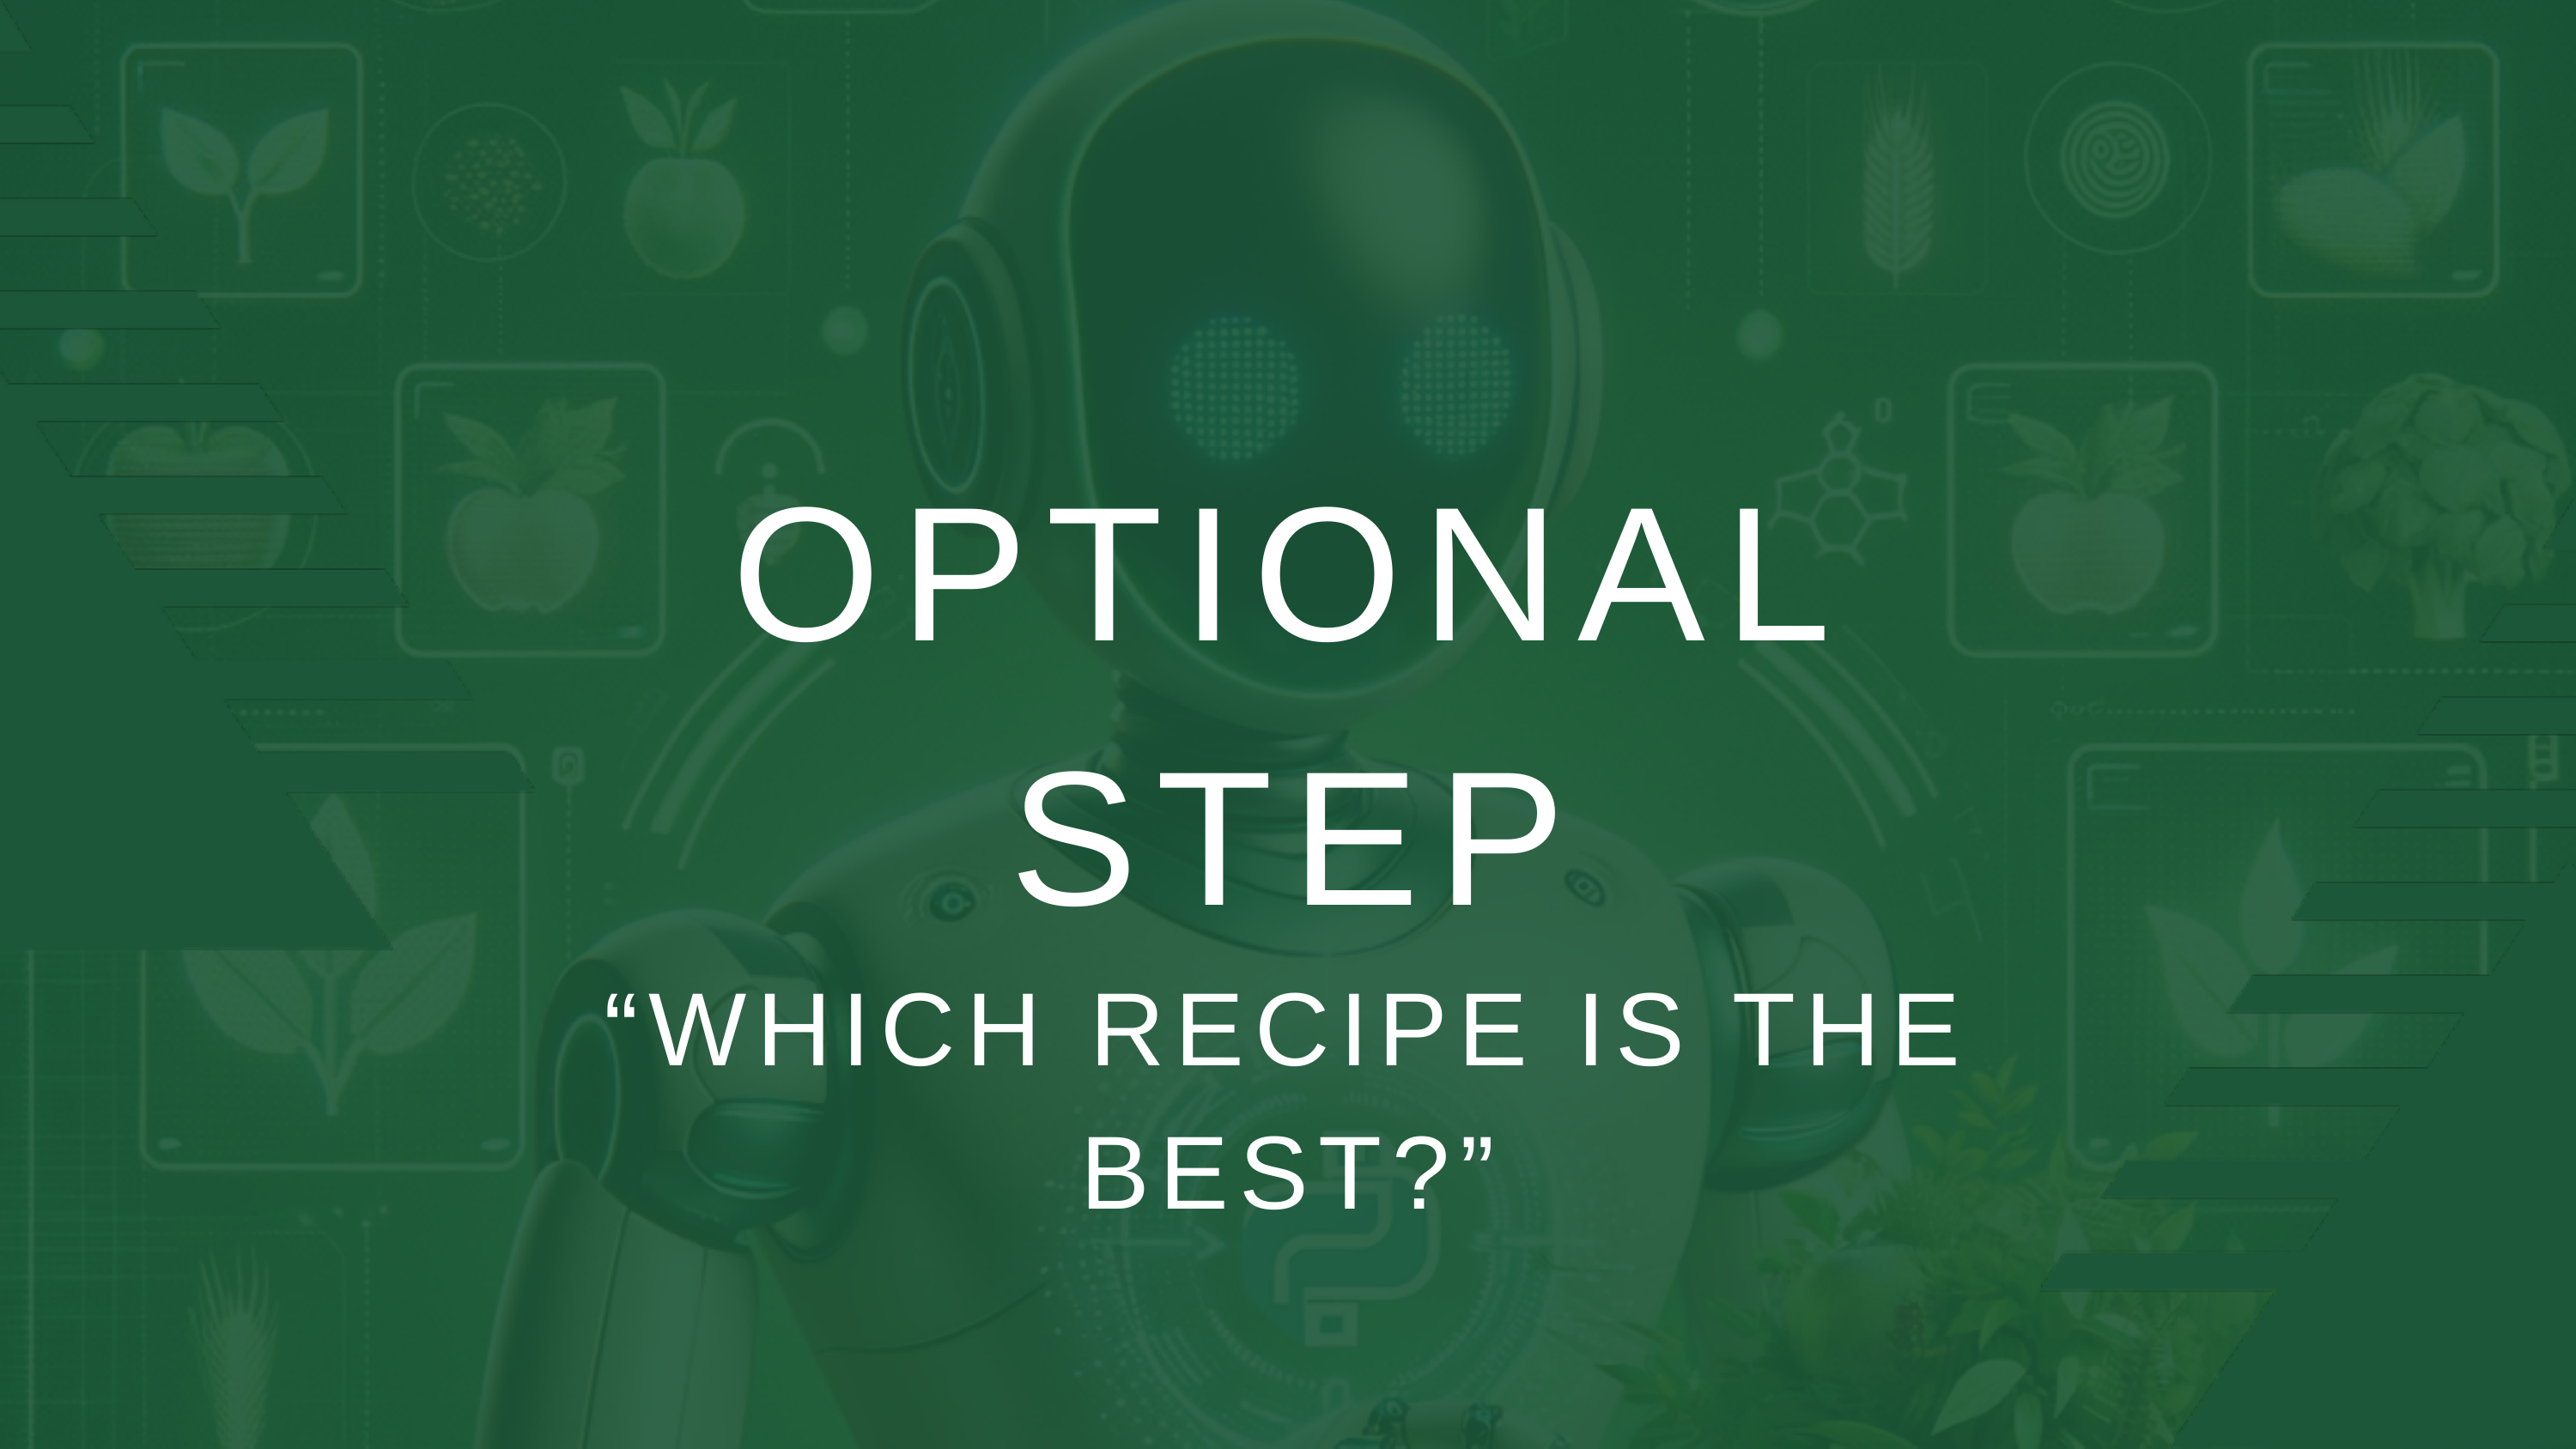

OPTIONAL STEP
“WHICH RECIPE IS THE BEST?”